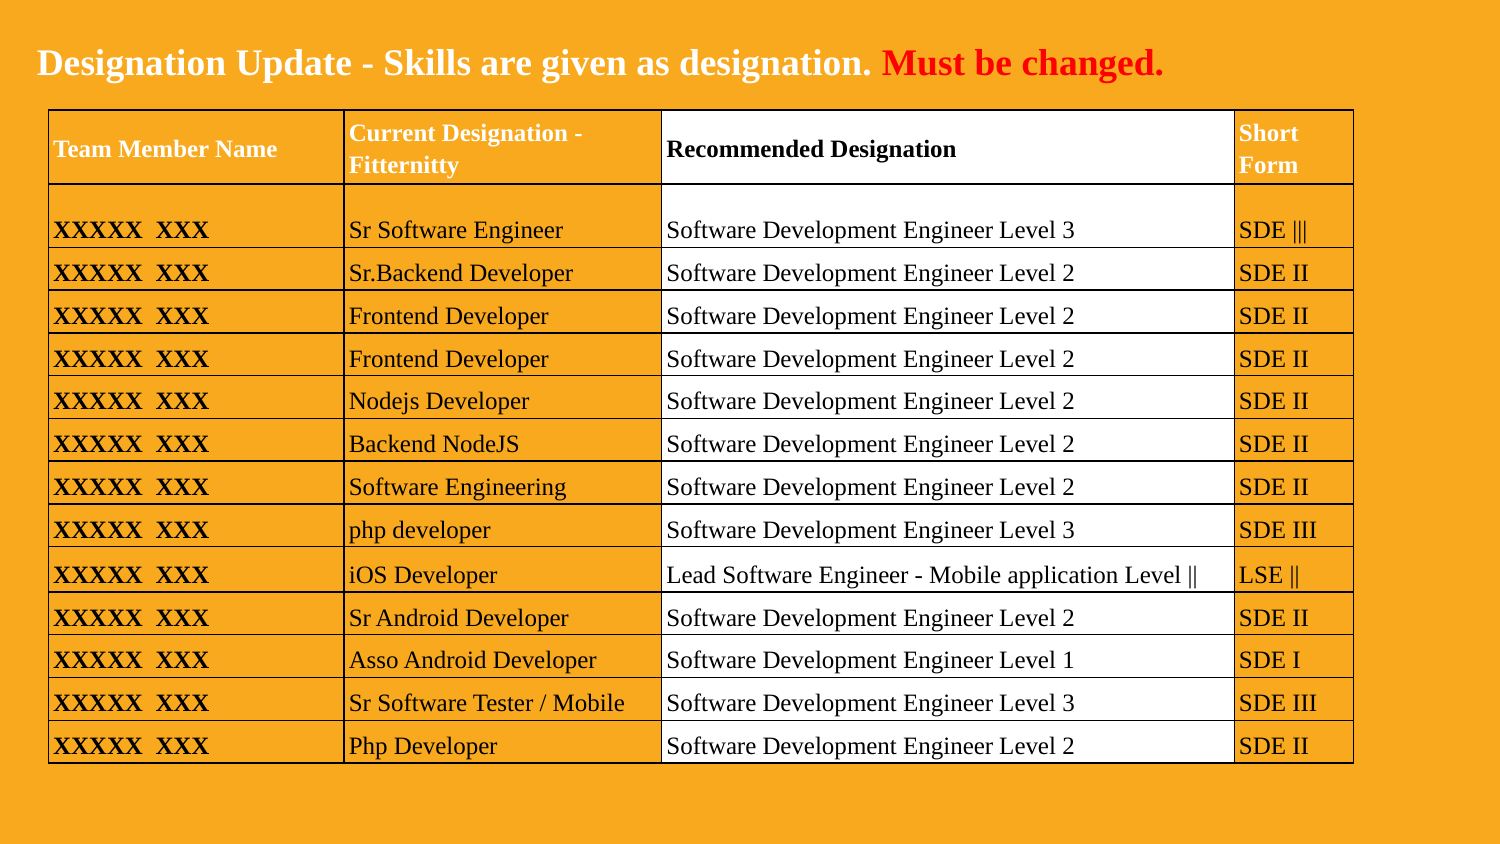

Designation Update - Skills are given as designation. Must be changed.

| Team Member Name | Current Designation - Fitternitty | Recommended Designation | Short Form |
| --- | --- | --- | --- |
| XXXXX XXX | Sr Software Engineer | Software Development Engineer Level 3 | SDE ||| |
| XXXXX XXX | Sr.Backend Developer | Software Development Engineer Level 2 | SDE II |
| XXXXX XXX | Frontend Developer | Software Development Engineer Level 2 | SDE II |
| XXXXX XXX | Frontend Developer | Software Development Engineer Level 2 | SDE II |
| XXXXX XXX | Nodejs Developer | Software Development Engineer Level 2 | SDE II |
| XXXXX XXX | Backend NodeJS | Software Development Engineer Level 2 | SDE II |
| XXXXX XXX | Software Engineering | Software Development Engineer Level 2 | SDE II |
| XXXXX XXX | php developer | Software Development Engineer Level 3 | SDE III |
| XXXXX XXX | iOS Developer | Lead Software Engineer - Mobile application Level || | LSE || |
| XXXXX XXX | Sr Android Developer | Software Development Engineer Level 2 | SDE II |
| XXXXX XXX | Asso Android Developer | Software Development Engineer Level 1 | SDE I |
| XXXXX XXX | Sr Software Tester / Mobile | Software Development Engineer Level 3 | SDE III |
| XXXXX XXX | Php Developer | Software Development Engineer Level 2 | SDE II |